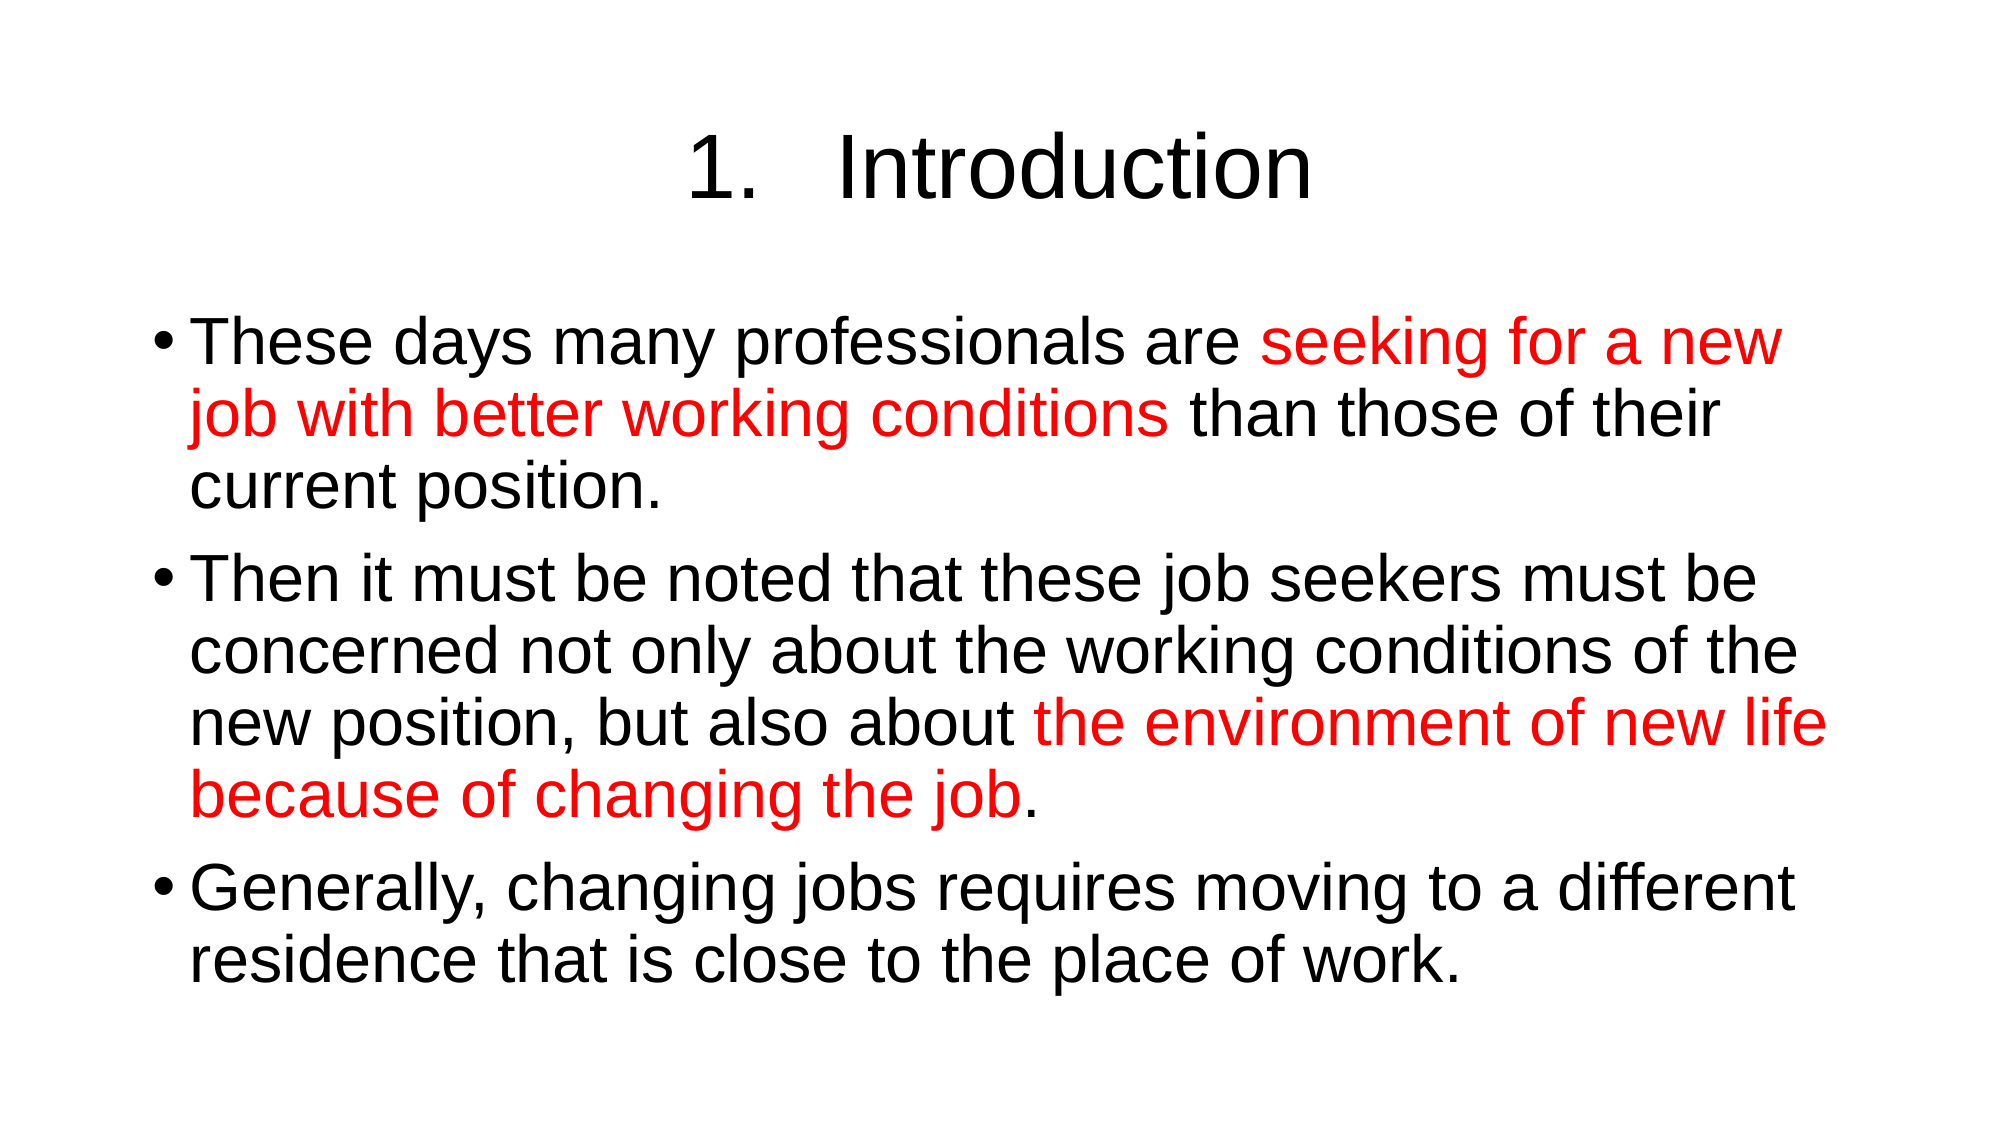

# 1.	Introduction
These days many professionals are seeking for a new job with better working conditions than those of their current position.
Then it must be noted that these job seekers must be concerned not only about the working conditions of the new position, but also about the environment of new life because of changing the job.
Generally, changing jobs requires moving to a different residence that is close to the place of work.